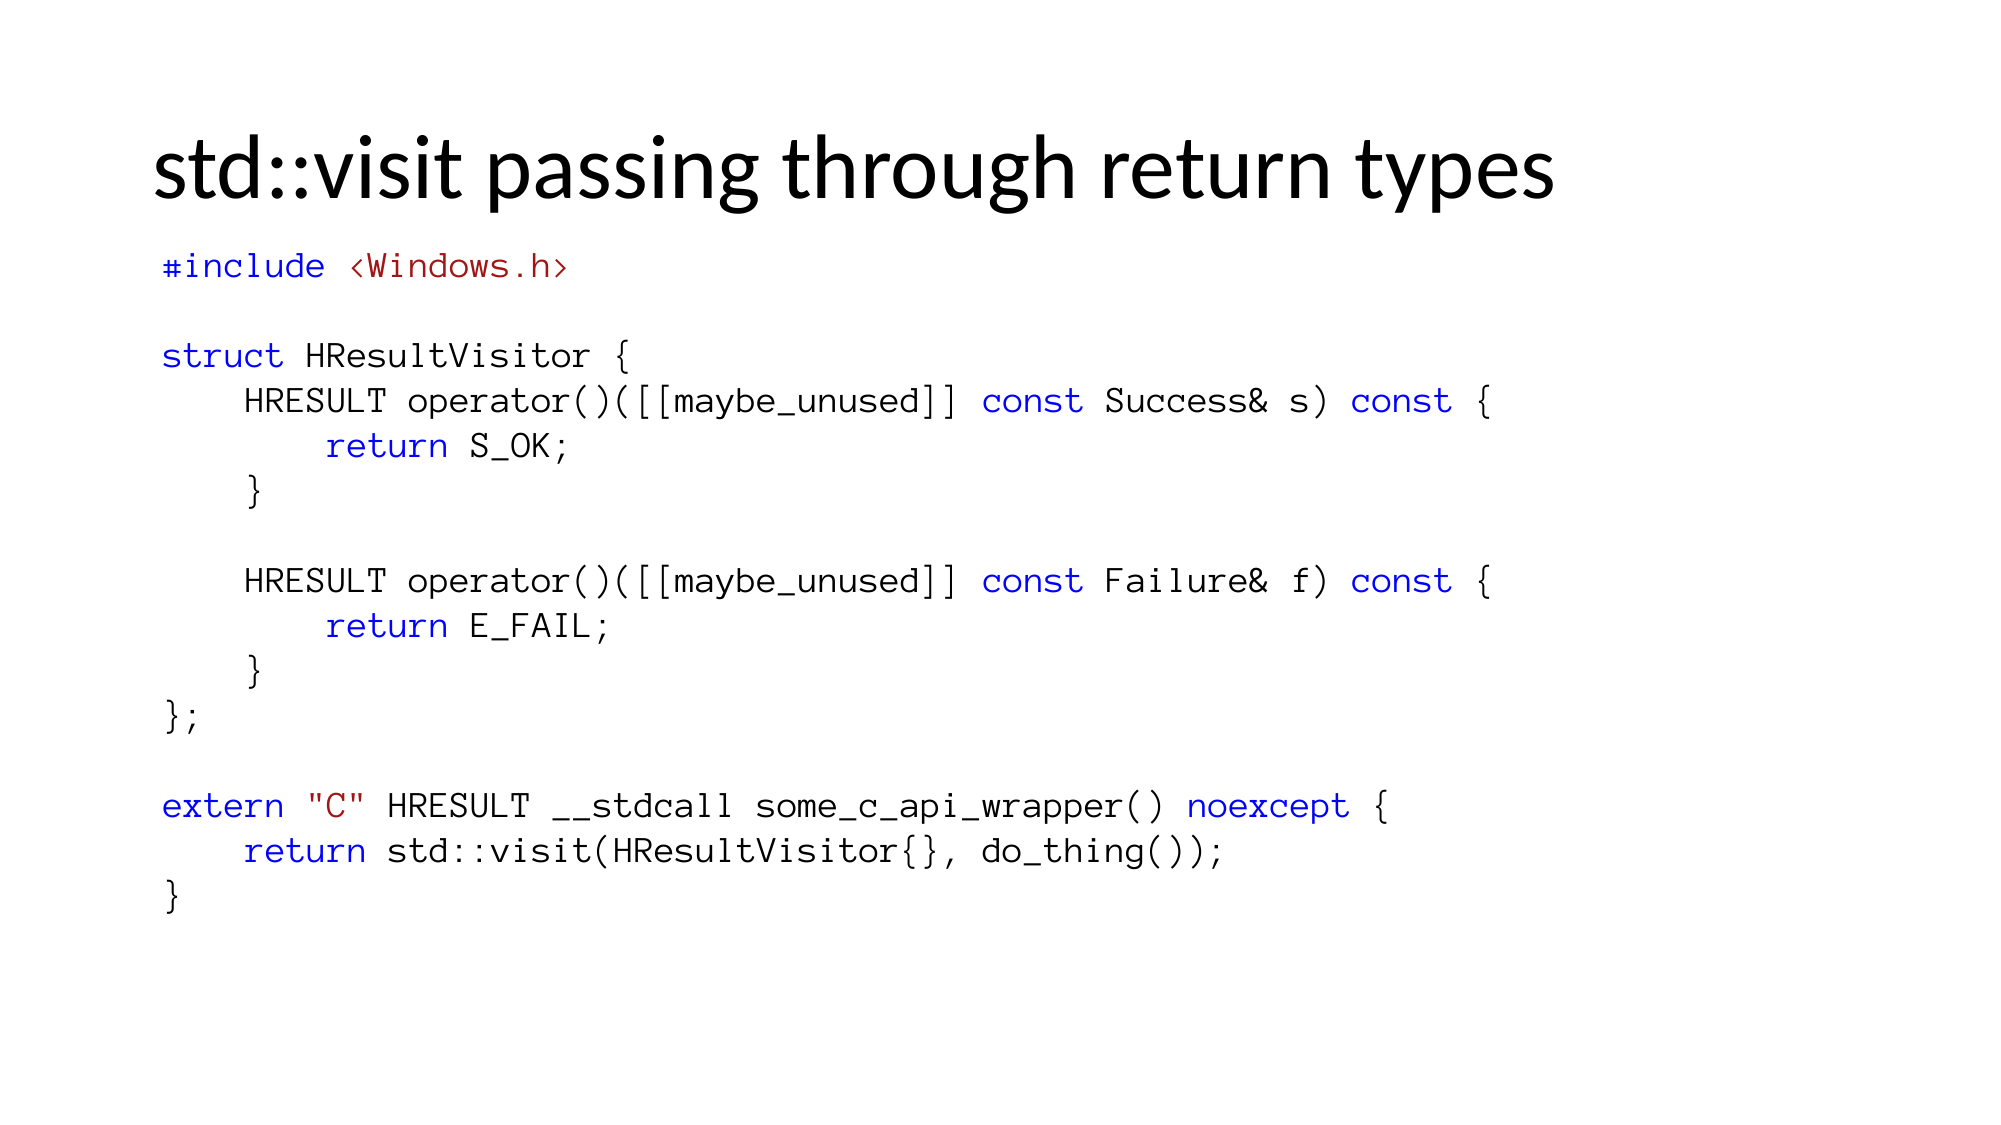

# std::visit passing through return types
#include <Windows.h>
struct HResultVisitor {
    HRESULT operator()([[maybe_unused]] const Success& s) const {
        return S_OK;
    }
    HRESULT operator()([[maybe_unused]] const Failure& f) const {
        return E_FAIL;
    }
};
extern "C" HRESULT __stdcall some_c_api_wrapper() noexcept {
    return std::visit(HResultVisitor{}, do_thing());
}